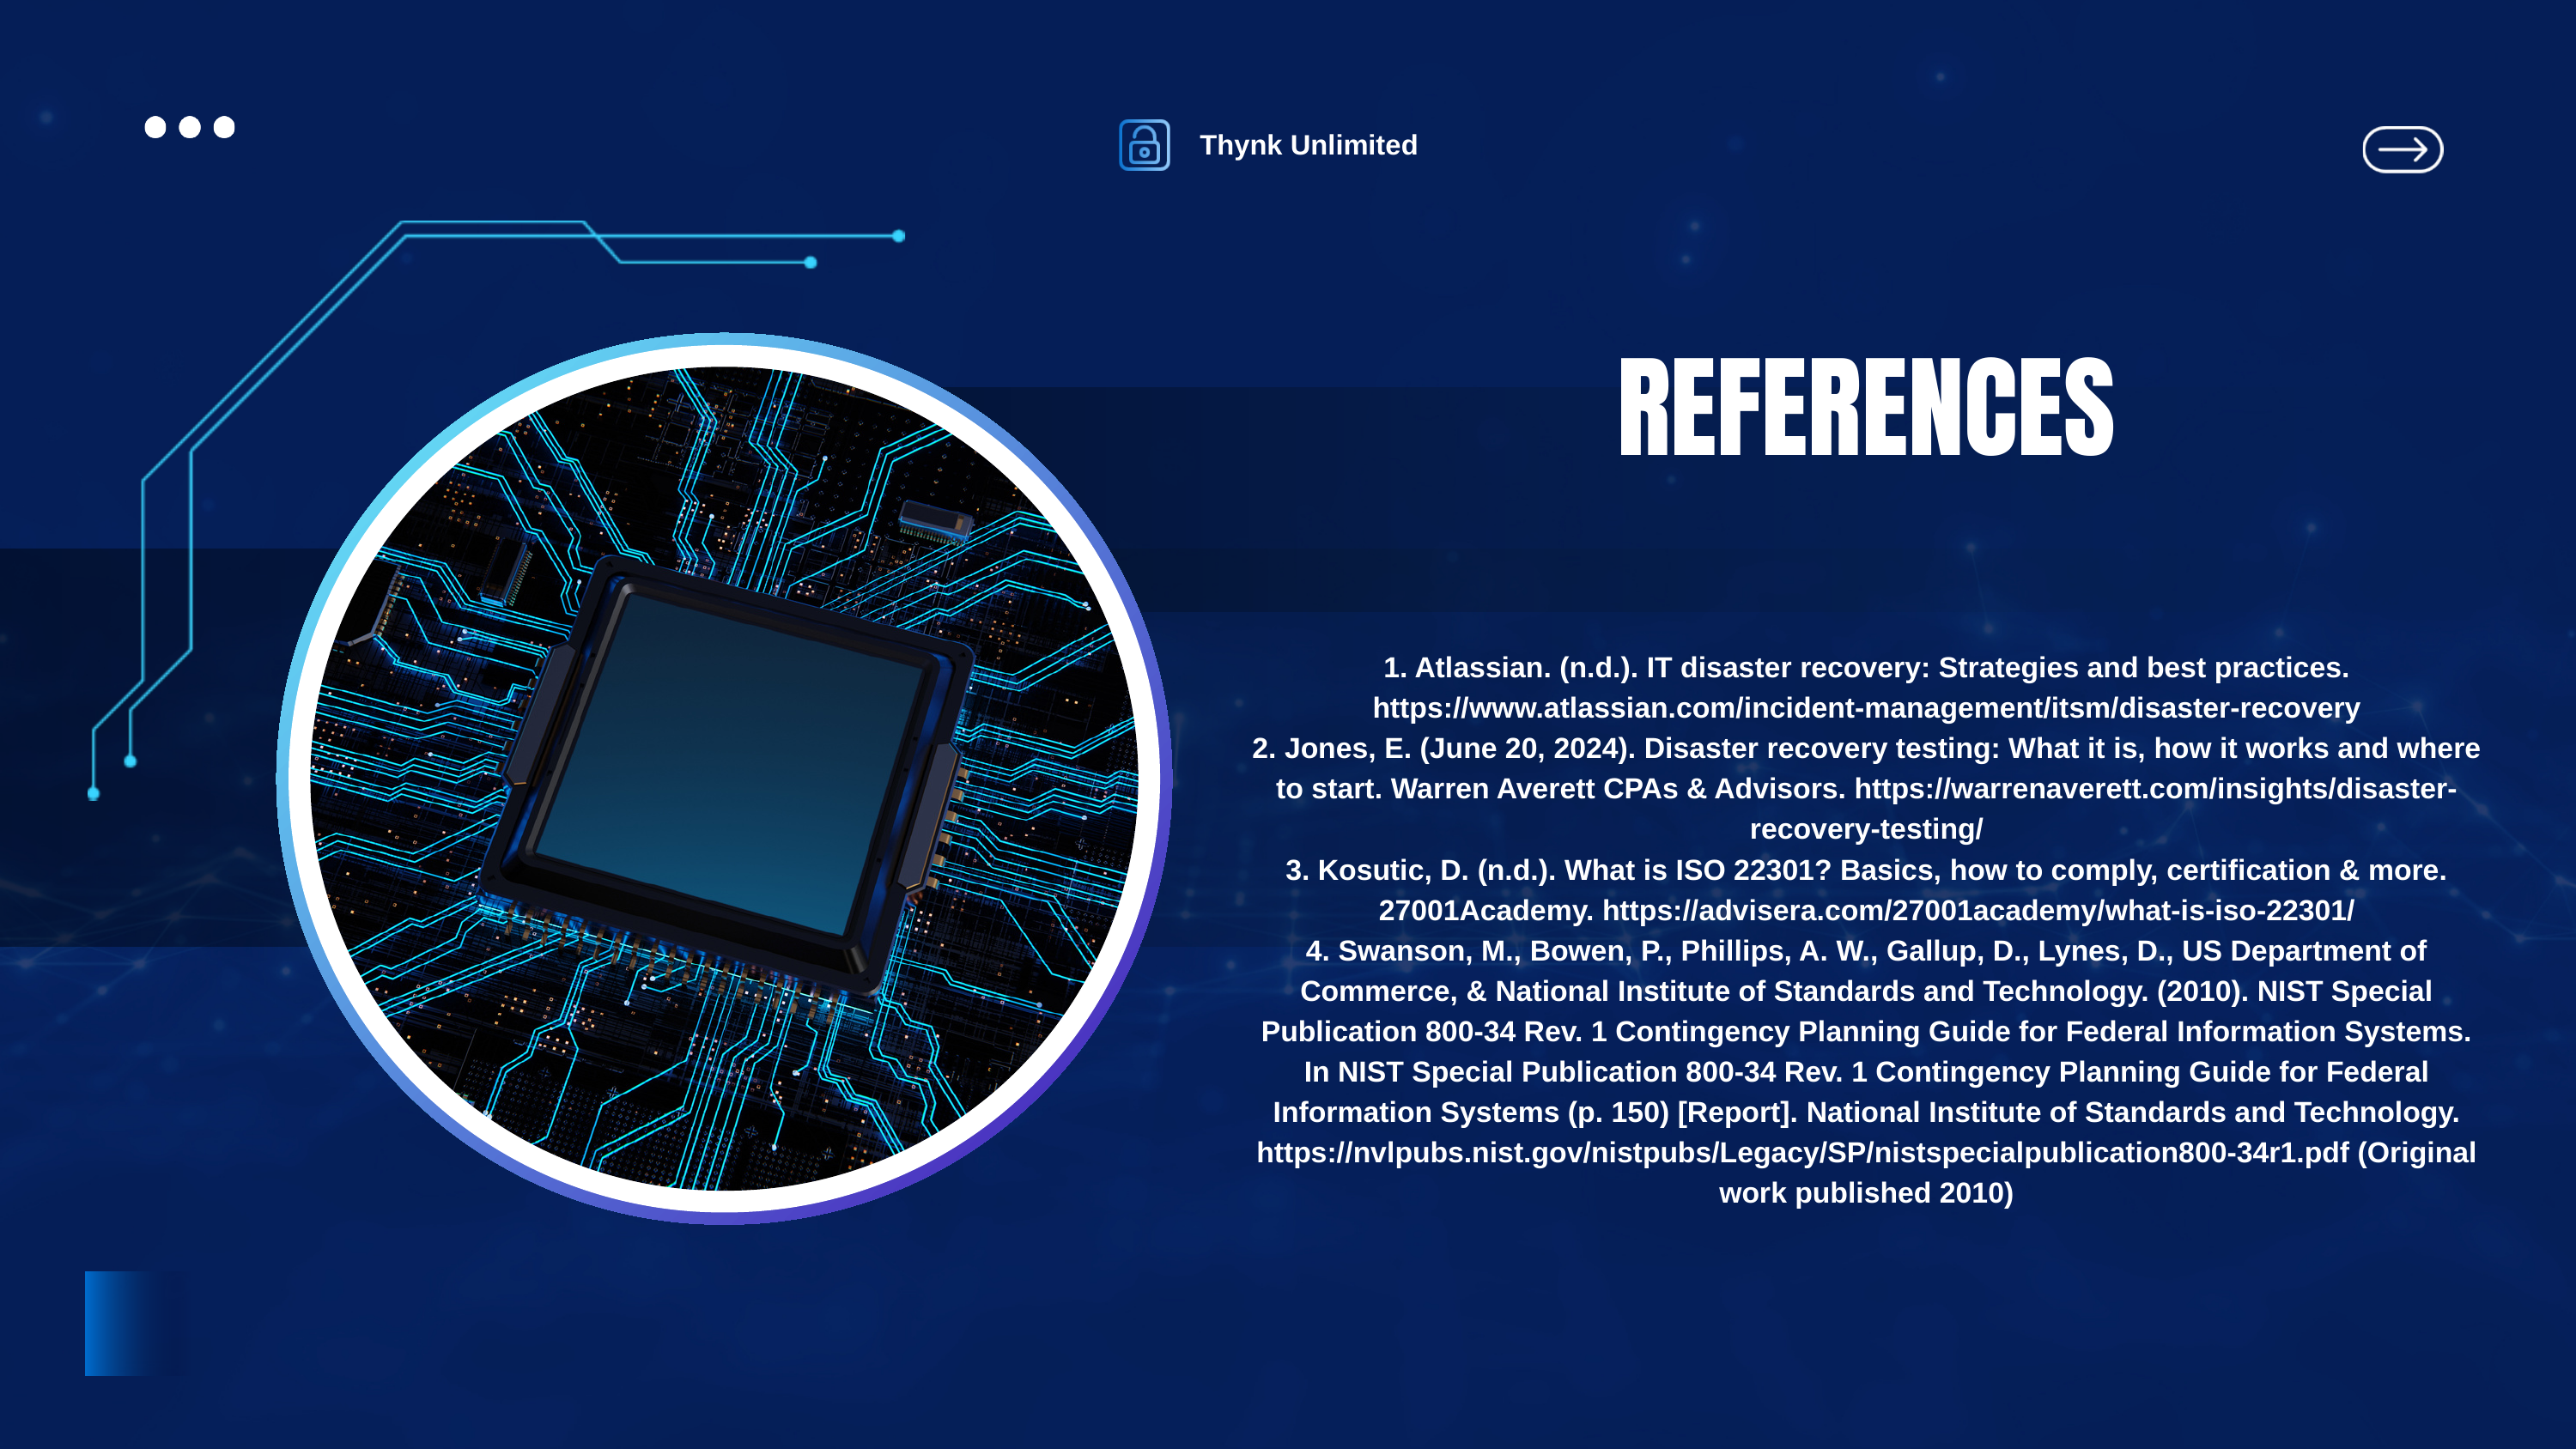

Thynk Unlimited

REFERENCES

1. Atlassian. (n.d.). IT disaster recovery: Strategies and best practices. https://www.atlassian.com/incident-management/itsm/disaster-recovery
2. Jones, E. (June 20, 2024). Disaster recovery testing: What it is, how it works and where to start. Warren Averett CPAs & Advisors. https://warrenaverett.com/insights/disaster-recovery-testing/
3. Kosutic, D. (n.d.). What is ISO 22301? Basics, how to comply, certification & more. 27001Academy. https://advisera.com/27001academy/what-is-iso-22301/
4. Swanson, M., Bowen, P., Phillips, A. W., Gallup, D., Lynes, D., US Department of Commerce, & National Institute of Standards and Technology. (2010). NIST Special Publication 800-34 Rev. 1 Contingency Planning Guide for Federal Information Systems. In NIST Special Publication 800-34 Rev. 1 Contingency Planning Guide for Federal Information Systems (p. 150) [Report]. National Institute of Standards and Technology. https://nvlpubs.nist.gov/nistpubs/Legacy/SP/nistspecialpublication800-34r1.pdf (Original work published 2010)